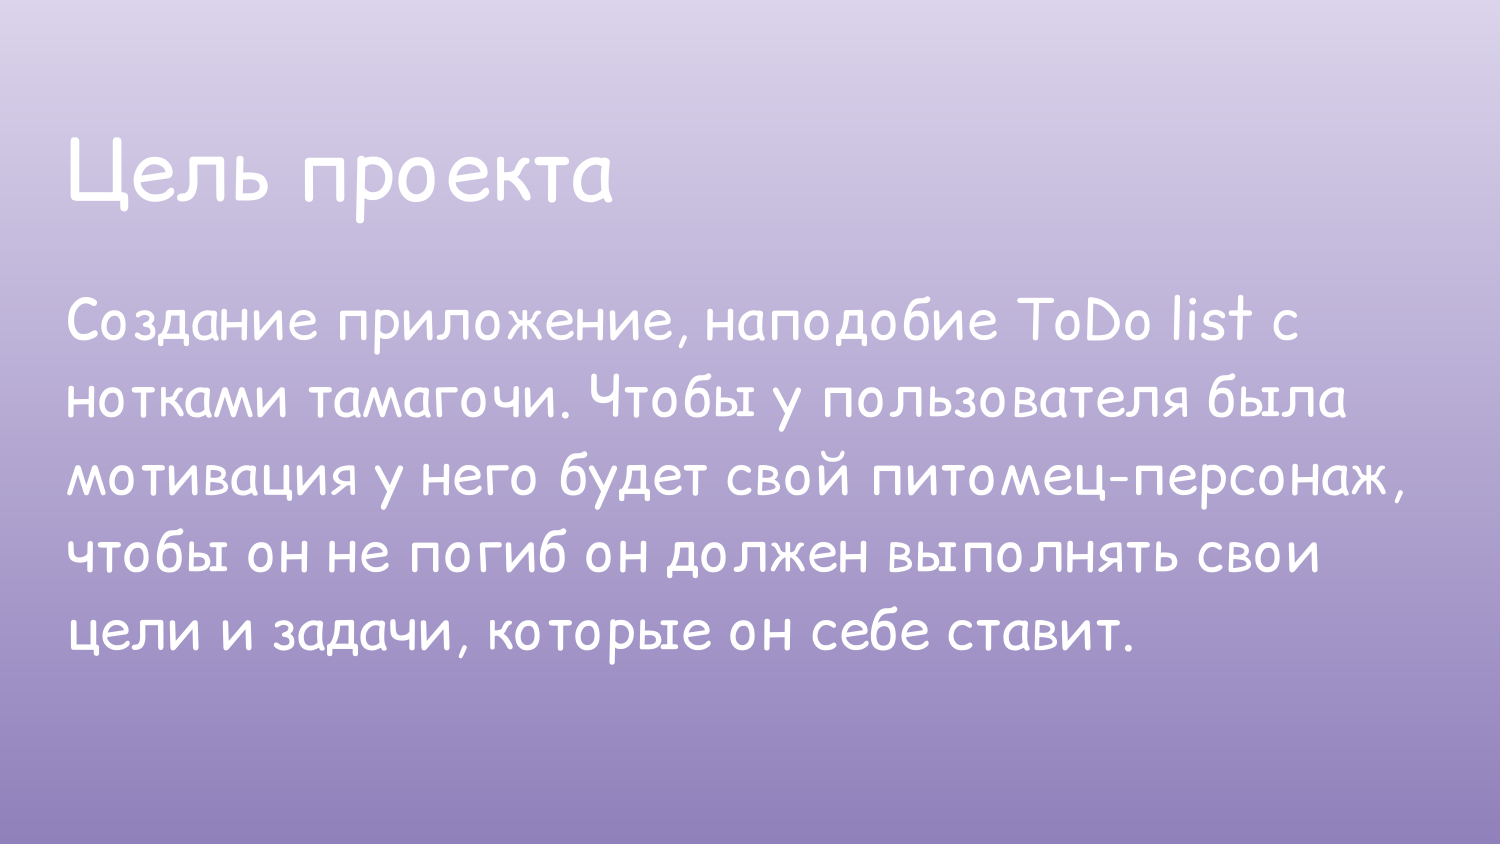

# Цель проекта
Создание приложение, наподобие ToDo list с нотками тамагочи. Чтобы у пользователя была мотивация у него будет свой питомец-персонаж, чтобы он не погиб он должен выполнять свои цели и задачи, которые он себе ставит.